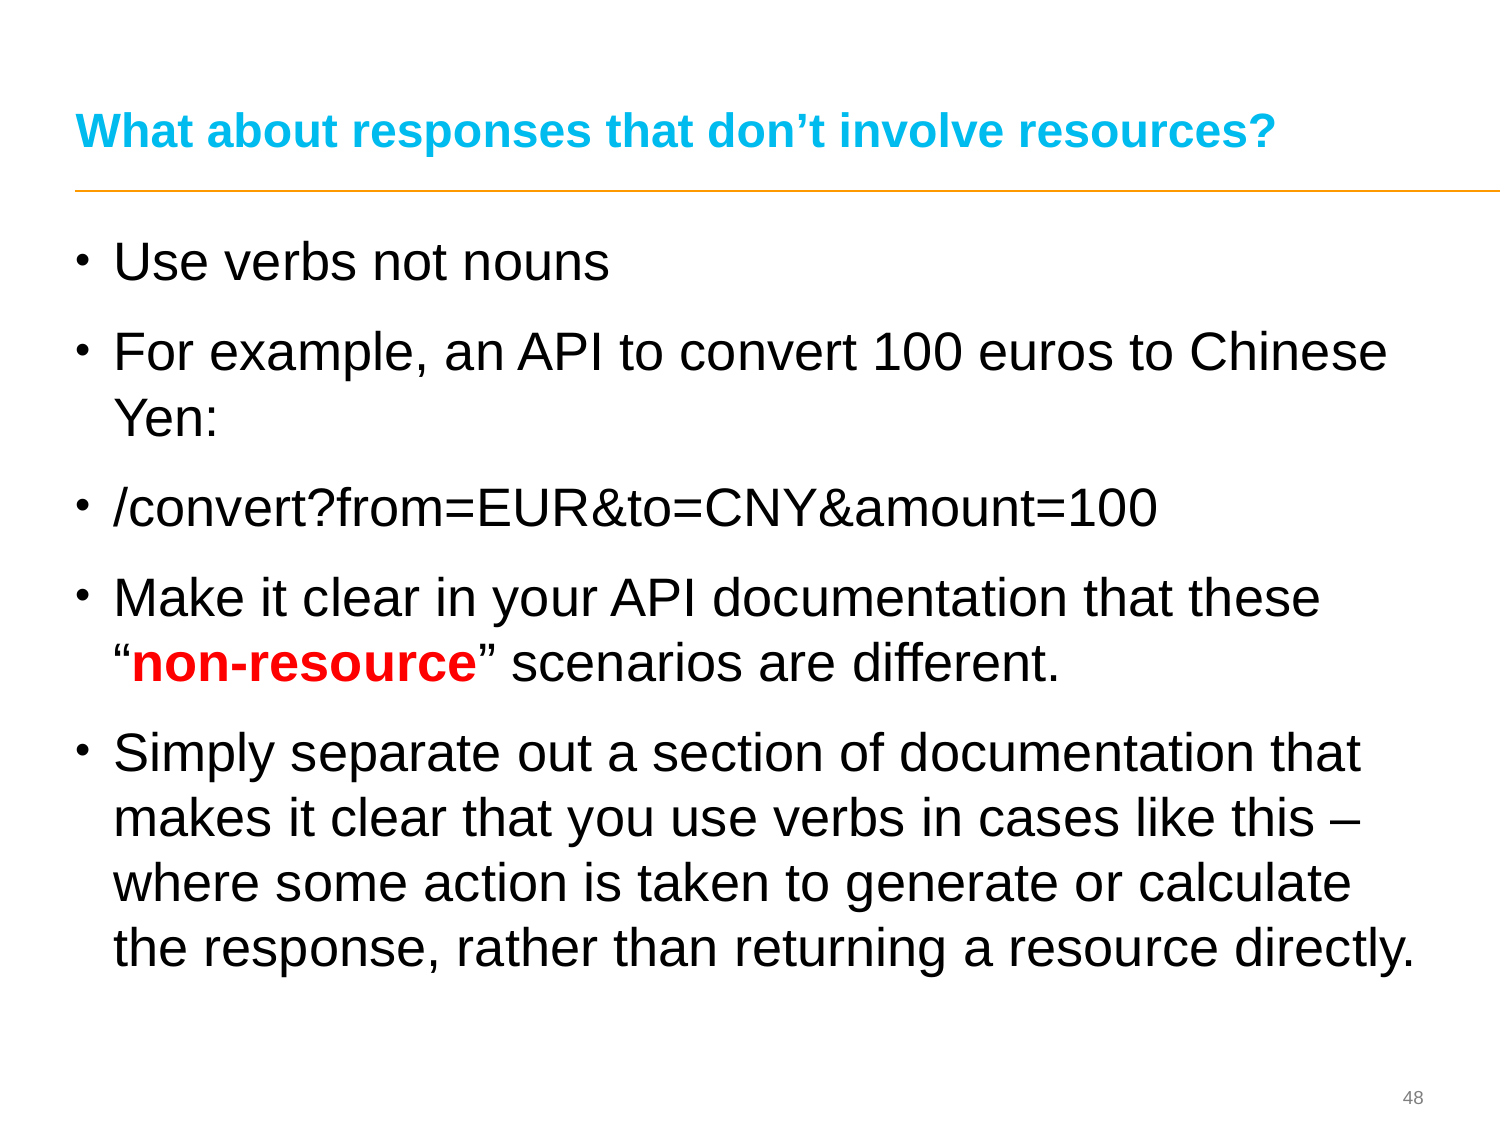

# What about responses that don’t involve resources?
Use verbs not nouns
For example, an API to convert 100 euros to Chinese Yen:
/convert?from=EUR&to=CNY&amount=100
Make it clear in your API documentation that these “non-resource” scenarios are different.
Simply separate out a section of documentation that makes it clear that you use verbs in cases like this – where some action is taken to generate or calculate the response, rather than returning a resource directly.